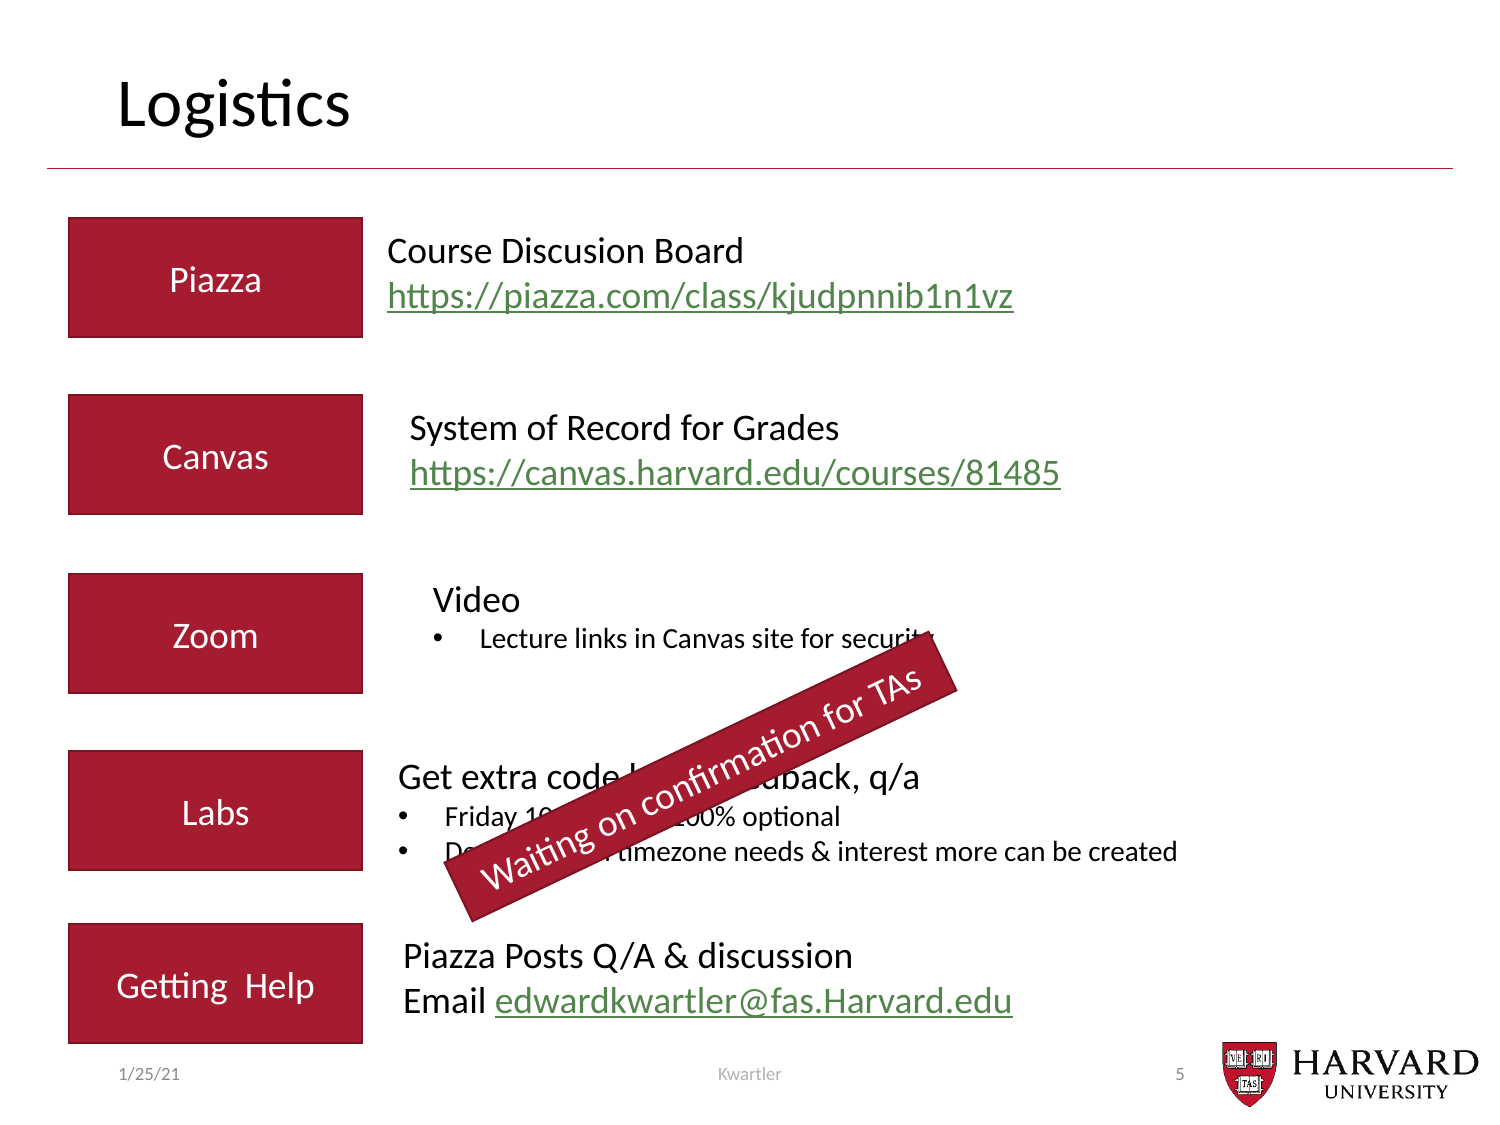

Logistics
Piazza
Course Discusion Board
https://piazza.com/class/kjudpnnib1n1vz
Canvas
System of Record for Grades
https://canvas.harvard.edu/courses/81485
Video
Lecture links in Canvas site for security
Zoom
Waiting on confirmation for TAs
Get extra code help, feedback, q/a
Friday 10AM EST – 100% optional
Depending on timezone needs & interest more can be created
Labs
Piazza Posts Q/A & discussion
Email edwardkwartler@fas.Harvard.edu
Getting  Help
1/25/21
Kwartler
5